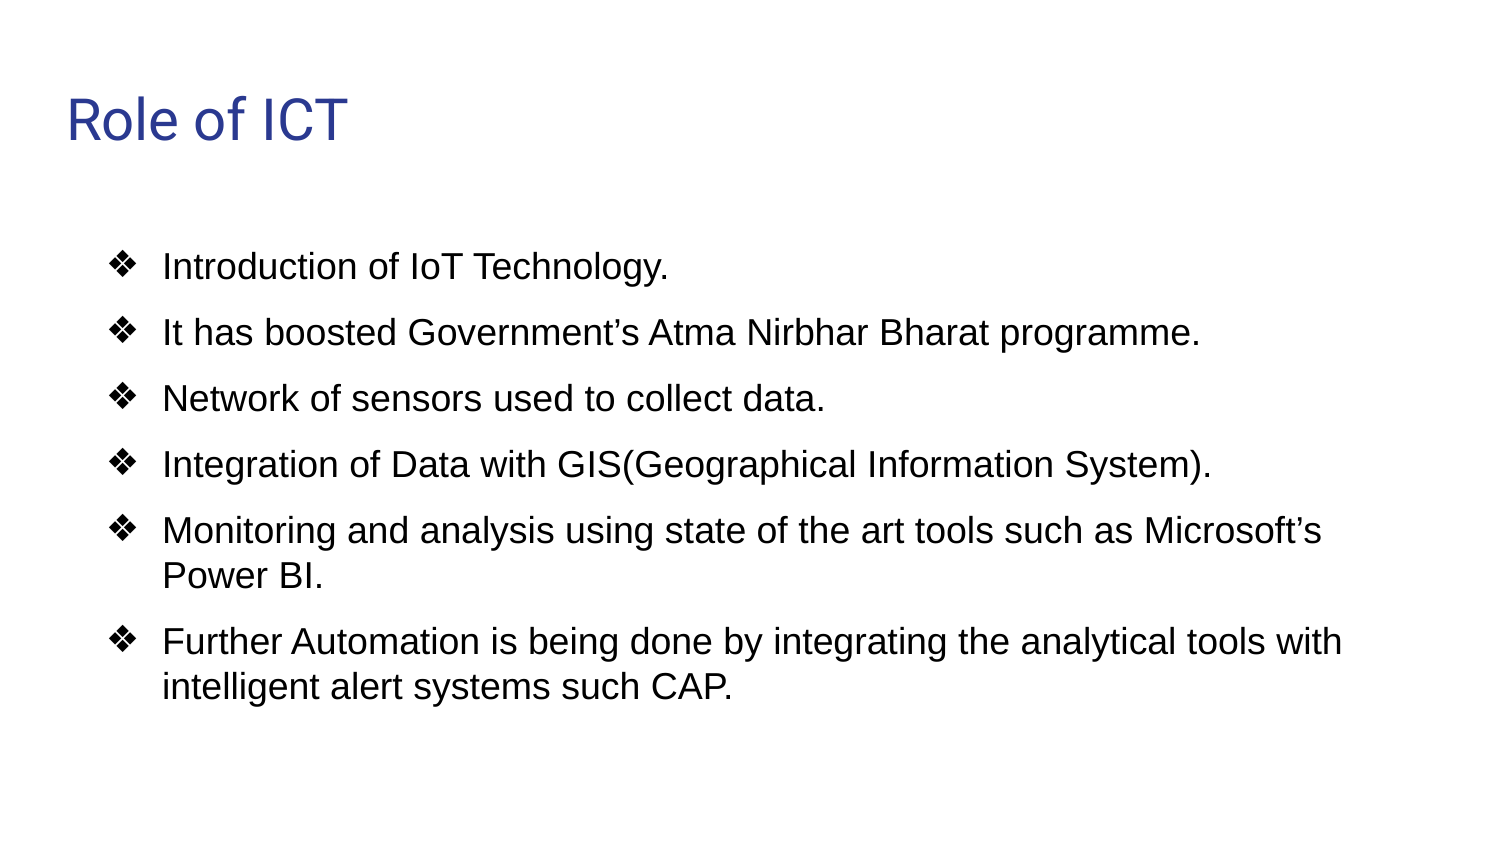

# Role of ICT
Introduction of IoT Technology.
It has boosted Government’s Atma Nirbhar Bharat programme.
Network of sensors used to collect data.
Integration of Data with GIS(Geographical Information System).
Monitoring and analysis using state of the art tools such as Microsoft’s Power BI.
Further Automation is being done by integrating the analytical tools with intelligent alert systems such CAP.